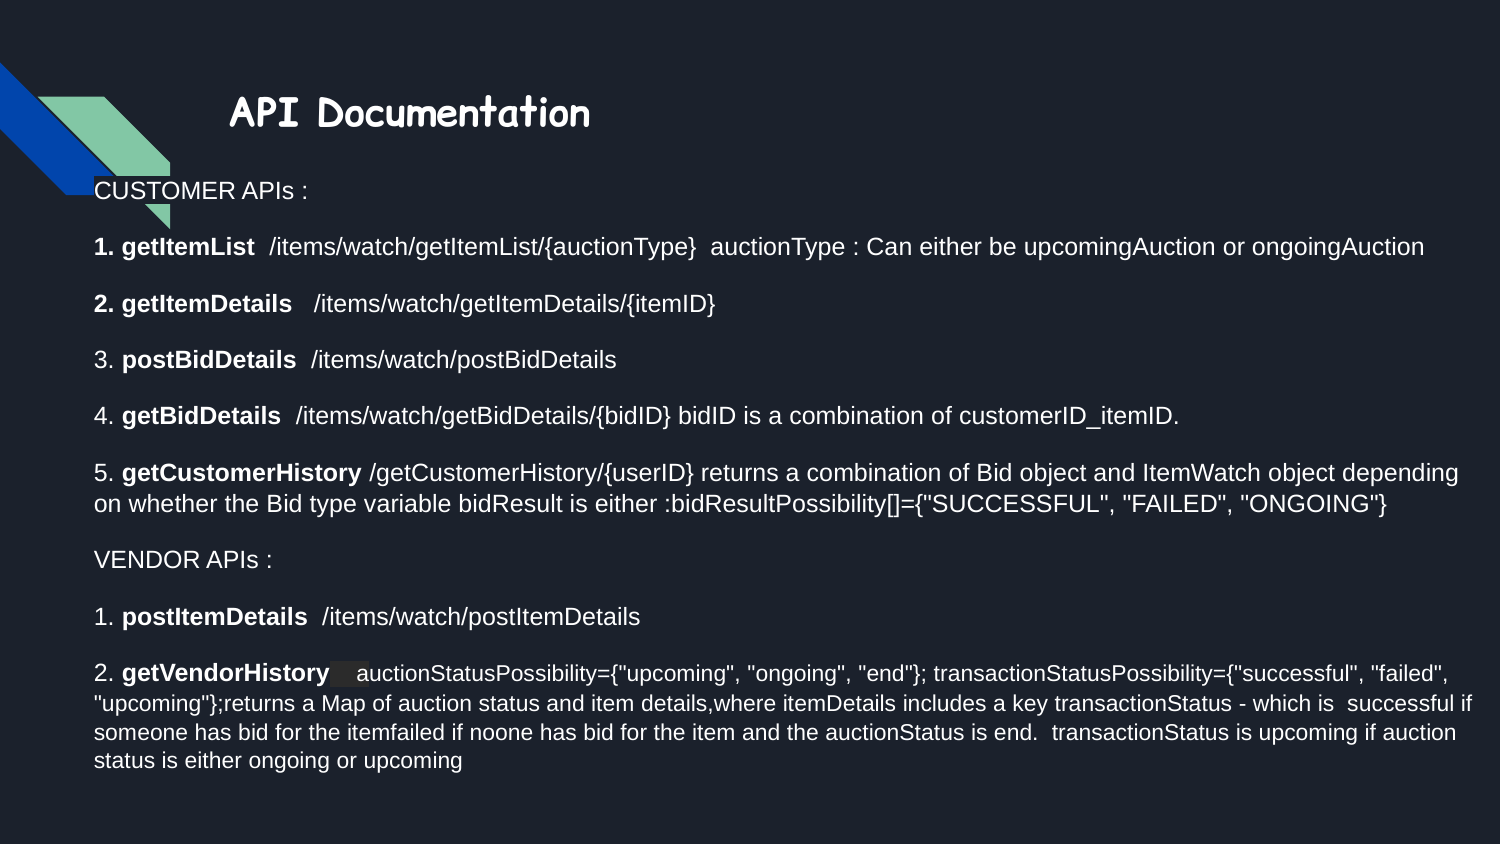

# API Documentation

CUSTOMER APIs :
1. getItemList  /items/watch/getItemList/{auctionType}  auctionType : Can either be upcomingAuction or ongoingAuction
2. getItemDetails   /items/watch/getItemDetails/{itemID}
3. postBidDetails  /items/watch/postBidDetails
4. getBidDetails  /items/watch/getBidDetails/{bidID} bidID is a combination of customerID_itemID.
5. getCustomerHistory /getCustomerHistory/{userID} returns a combination of Bid object and ItemWatch object depending on whether the Bid type variable bidResult is either :bidResultPossibility[]={"SUCCESSFUL", "FAILED", "ONGOING"}
VENDOR APIs :
1. postItemDetails  /items/watch/postItemDetails
2. getVendorHistory    auctionStatusPossibility={"upcoming", "ongoing", "end"}; transactionStatusPossibility={"successful", "failed", "upcoming"};returns a Map of auction status and item details,where itemDetails includes a key transactionStatus - which is  successful if someone has bid for the itemfailed if noone has bid for the item and the auctionStatus is end.  transactionStatus is upcoming if auction status is either ongoing or upcoming